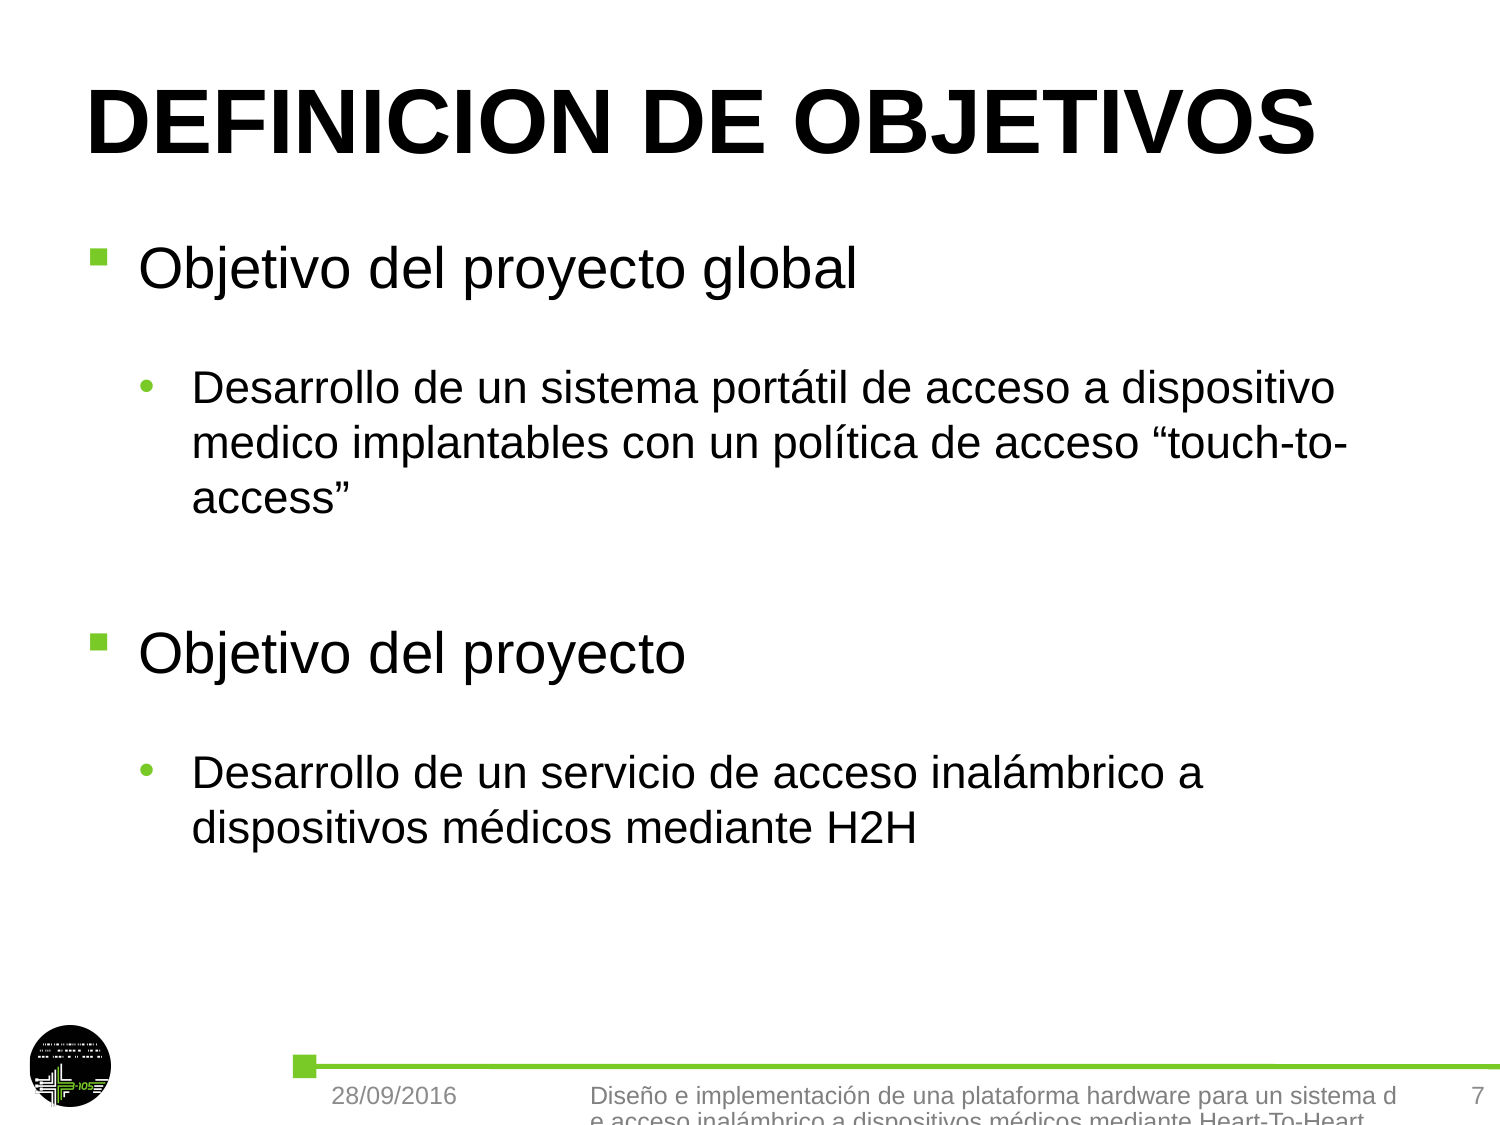

# DEFINICION DE OBJETIVOS
Objetivo del proyecto global

Desarrollo de un sistema portátil de acceso a dispositivo medico implantables con un política de acceso “touch-to-access”

Objetivo del proyecto

Desarrollo de un servicio de acceso inalámbrico a dispositivos médicos mediante H2H
28/09/2016
Diseño e implementación de una plataforma hardware para un sistema de acceso inalámbrico a dispositivos médicos mediante Heart-To-Heart
7